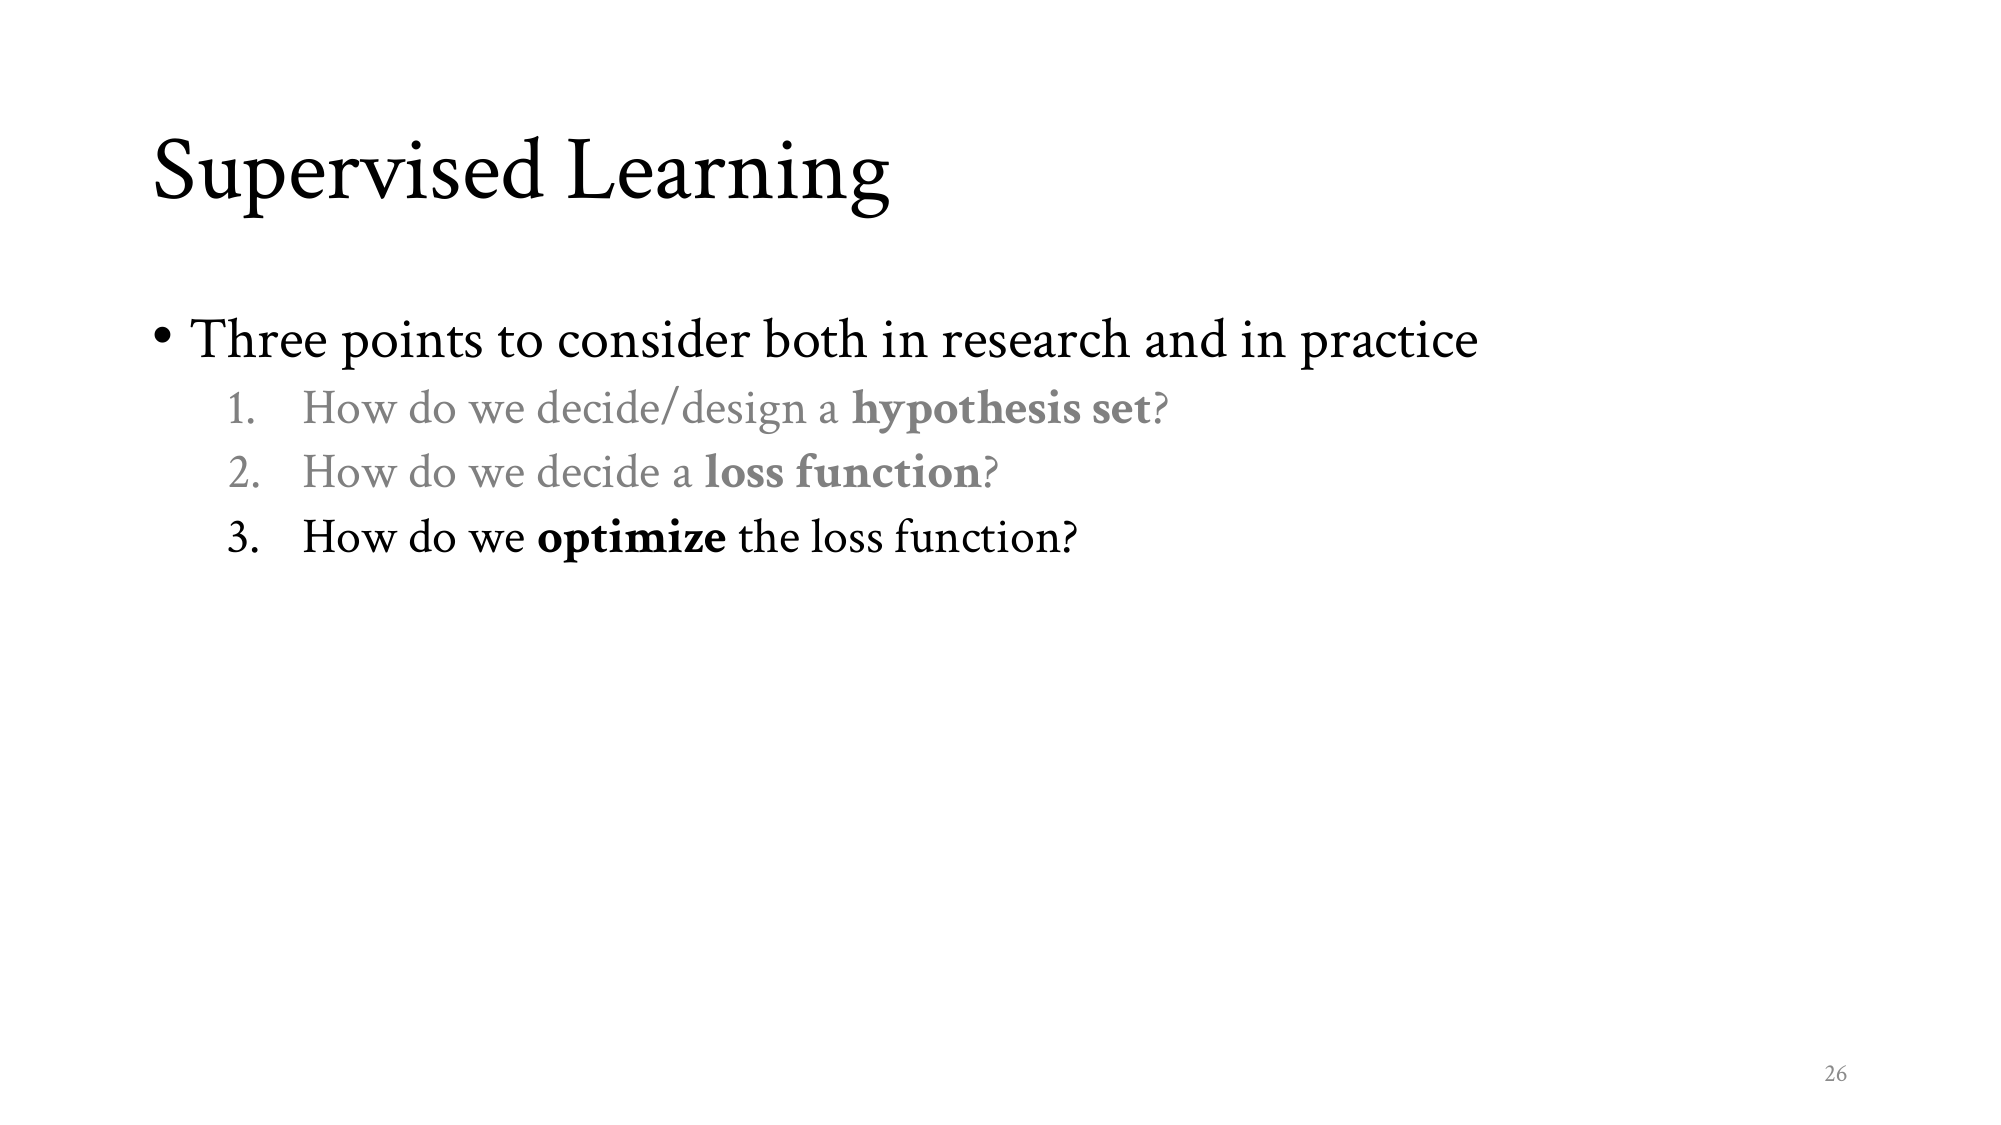

Supervised Learning
Three points to consider both in research and in practice
How do we decide/design a hypothesis set?
How do we decide a loss function?
How do we optimize the loss function?
26